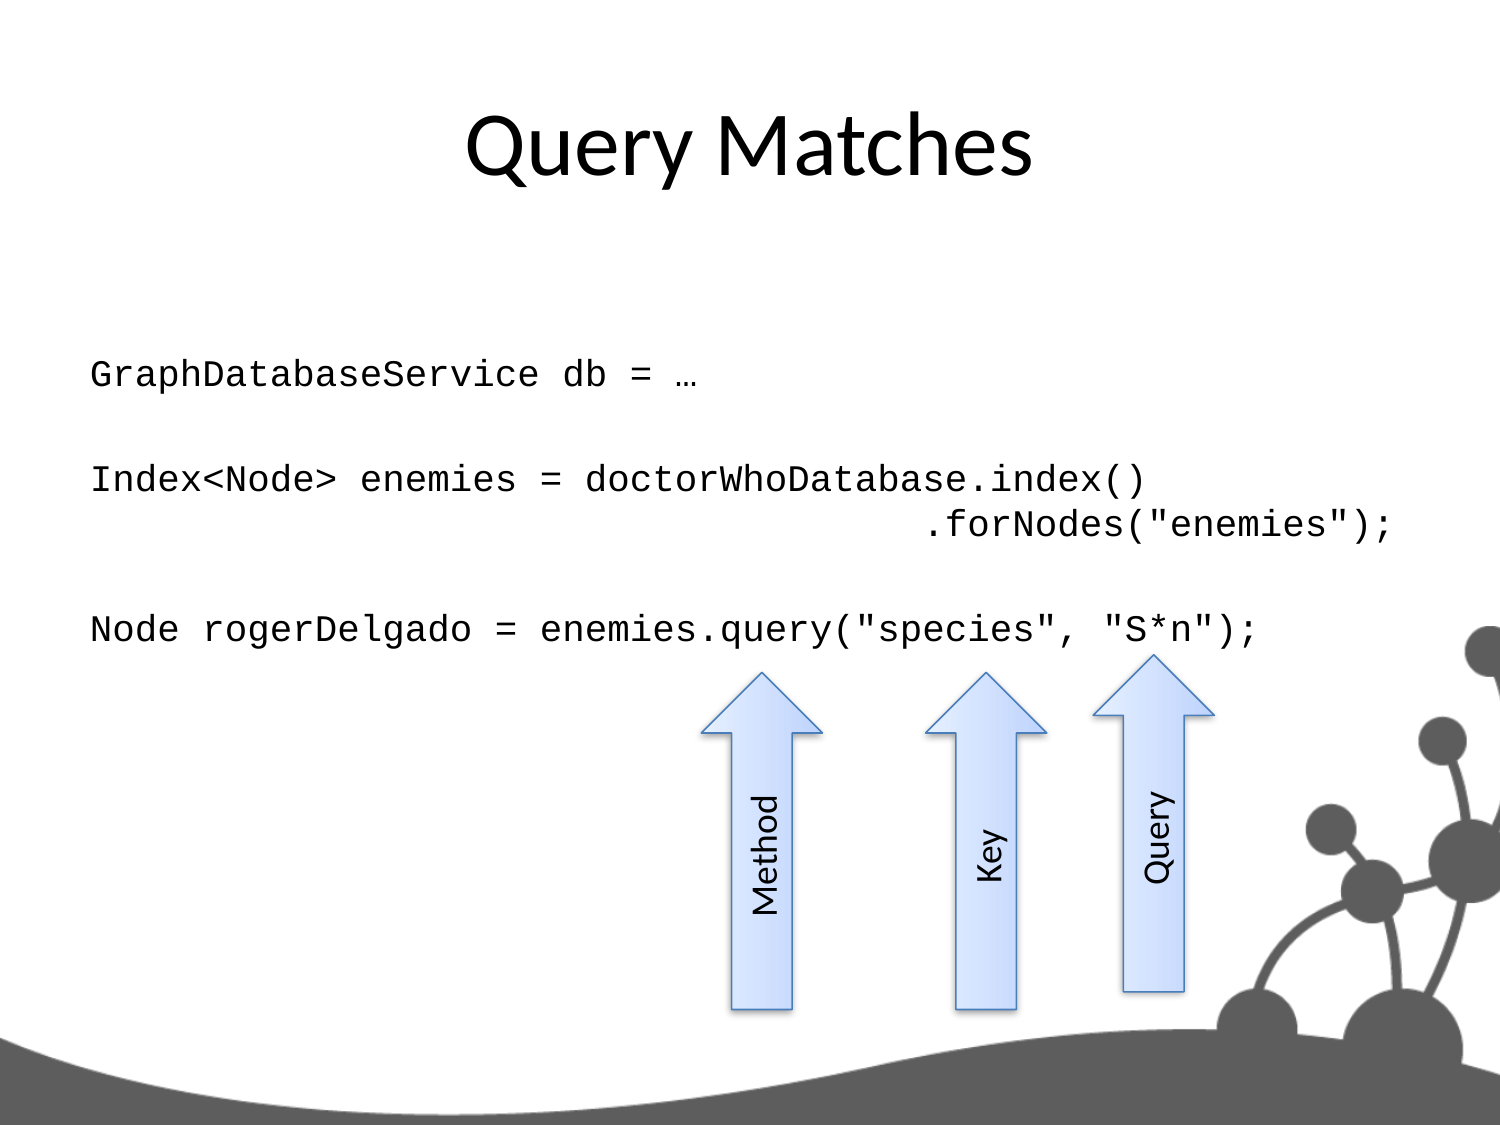

# Query Matches
GraphDatabaseService db = …

Index<Node> enemies = doctorWhoDatabase.index()
                                     .forNodes("enemies");

Node rogerDelgado = enemies.query("species", "S*n");
Query
Method
Key